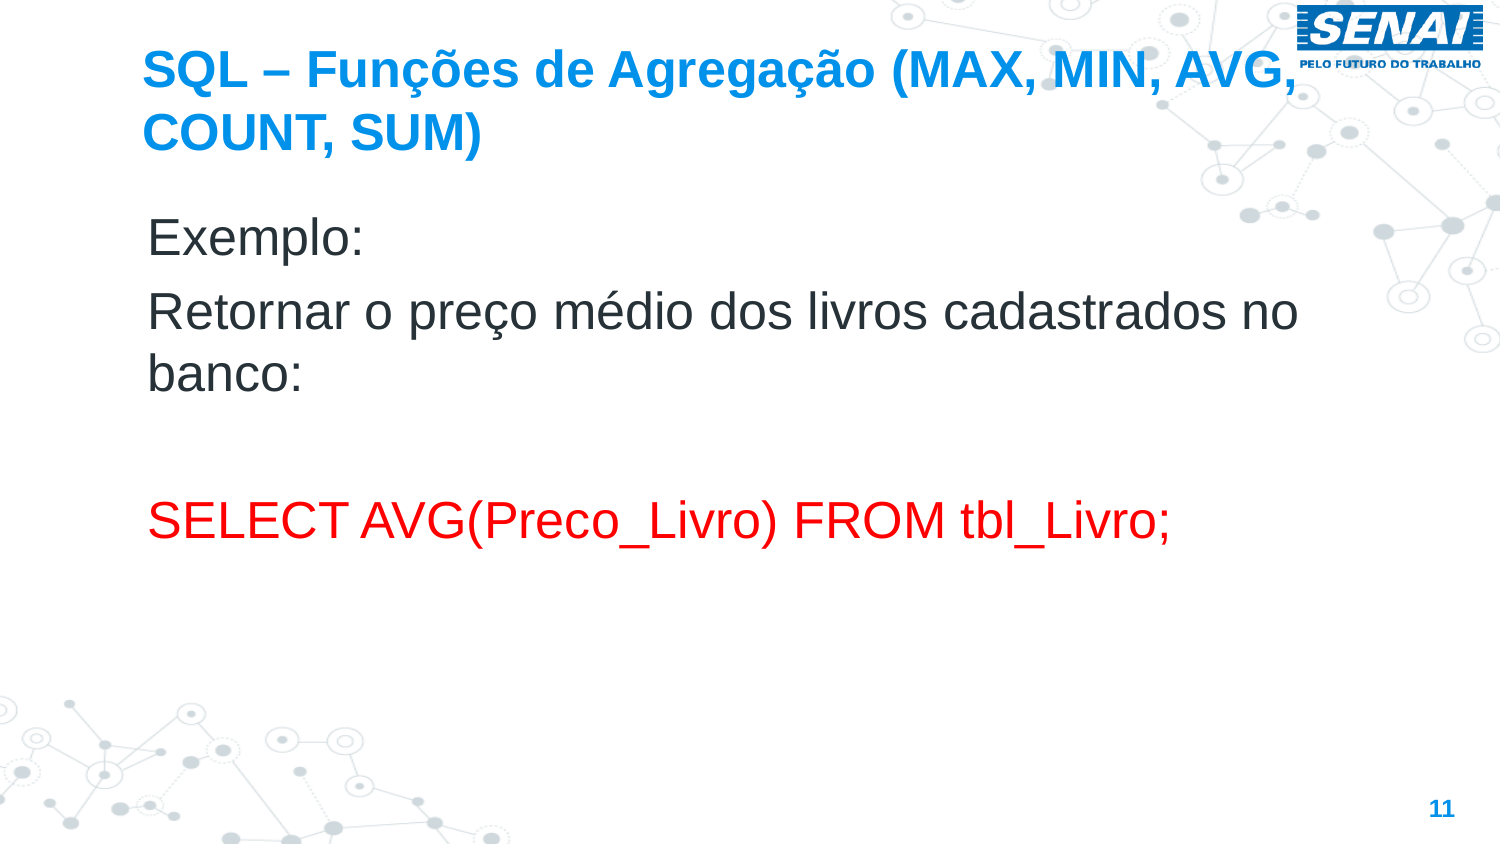

# SQL – Funções de Agregação (MAX, MIN, AVG, COUNT, SUM)
Exemplo:
Retornar o preço médio dos livros cadastrados no banco:

SELECT AVG(Preco_Livro) FROM tbl_Livro;
11